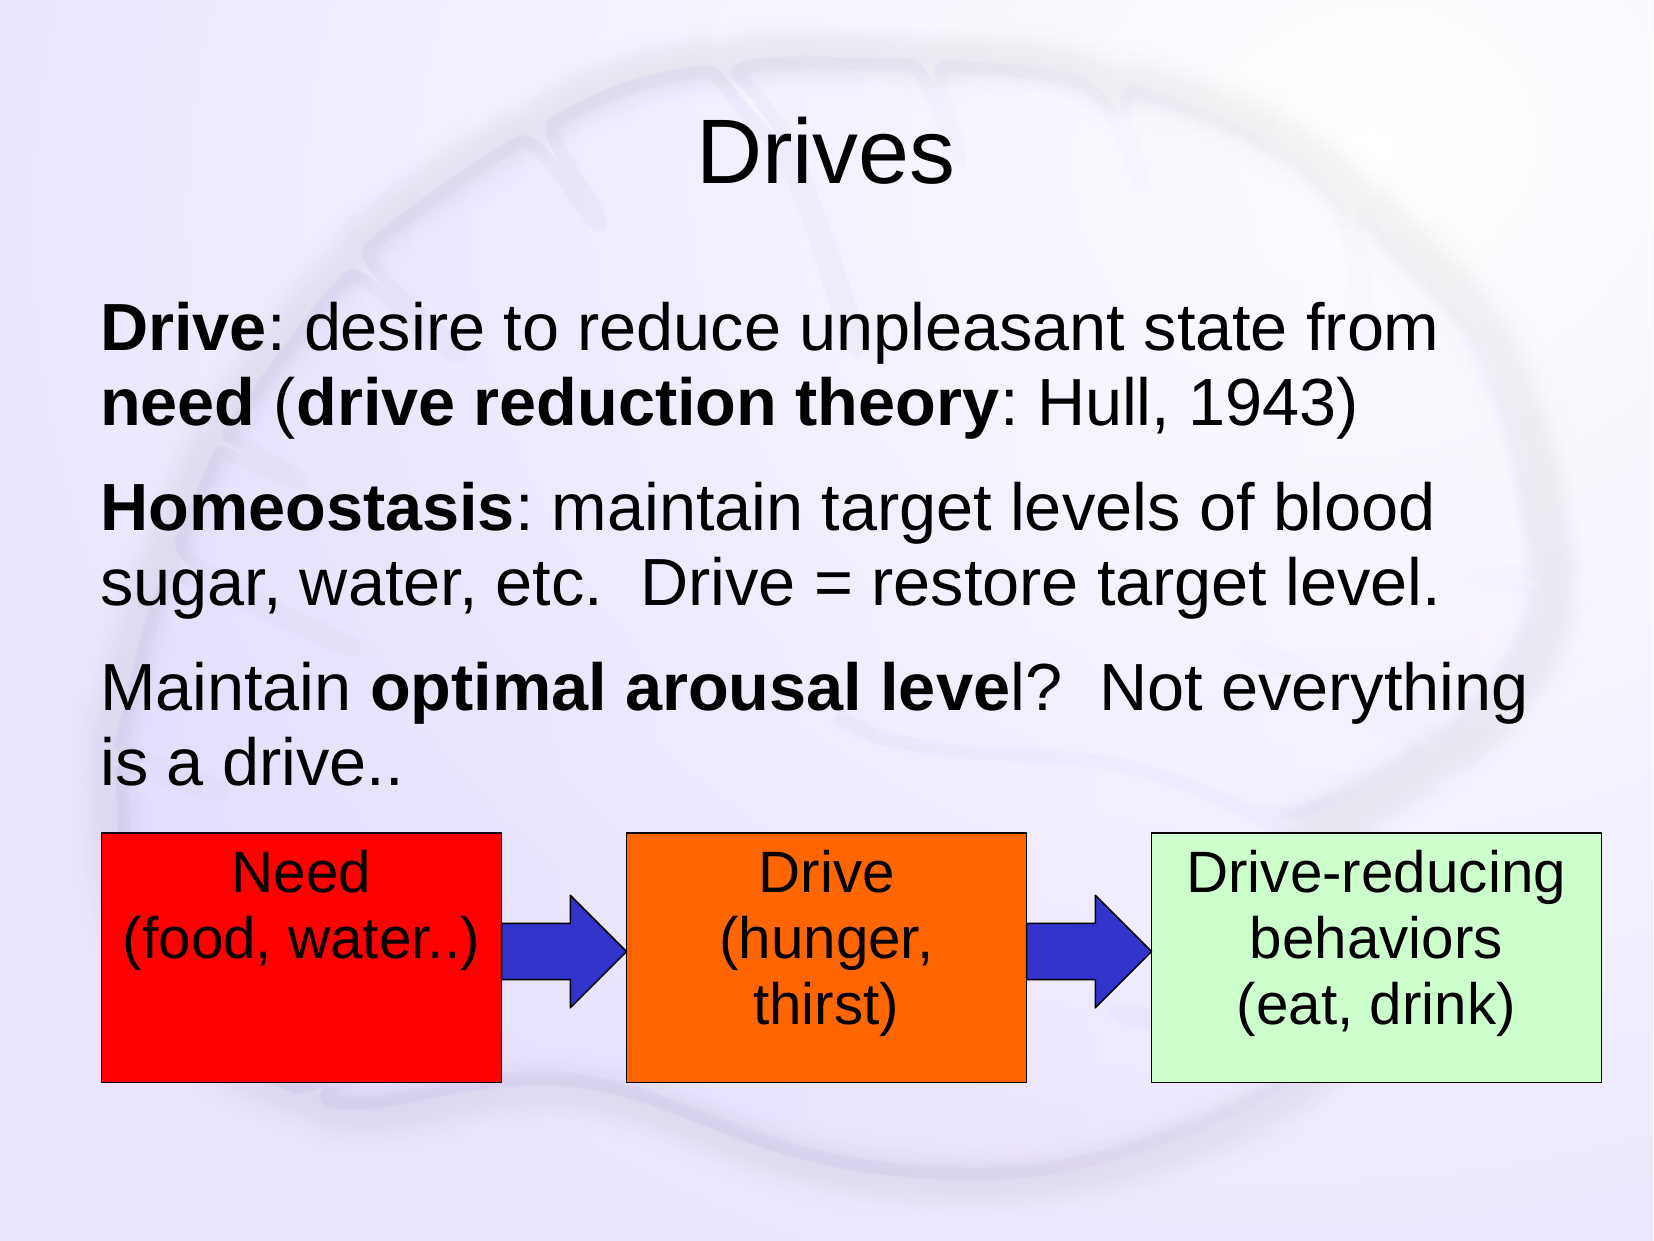

# Drives
Drive: desire to reduce unpleasant state from need (drive reduction theory: Hull, 1943)
Homeostasis: maintain target levels of blood sugar, water, etc.  Drive = restore target level.
Maintain optimal arousal level?  Not everything is a drive..
Need
(food, water..)
Drive
(hunger, thirst)
Drive-reducing behaviors
(eat, drink)